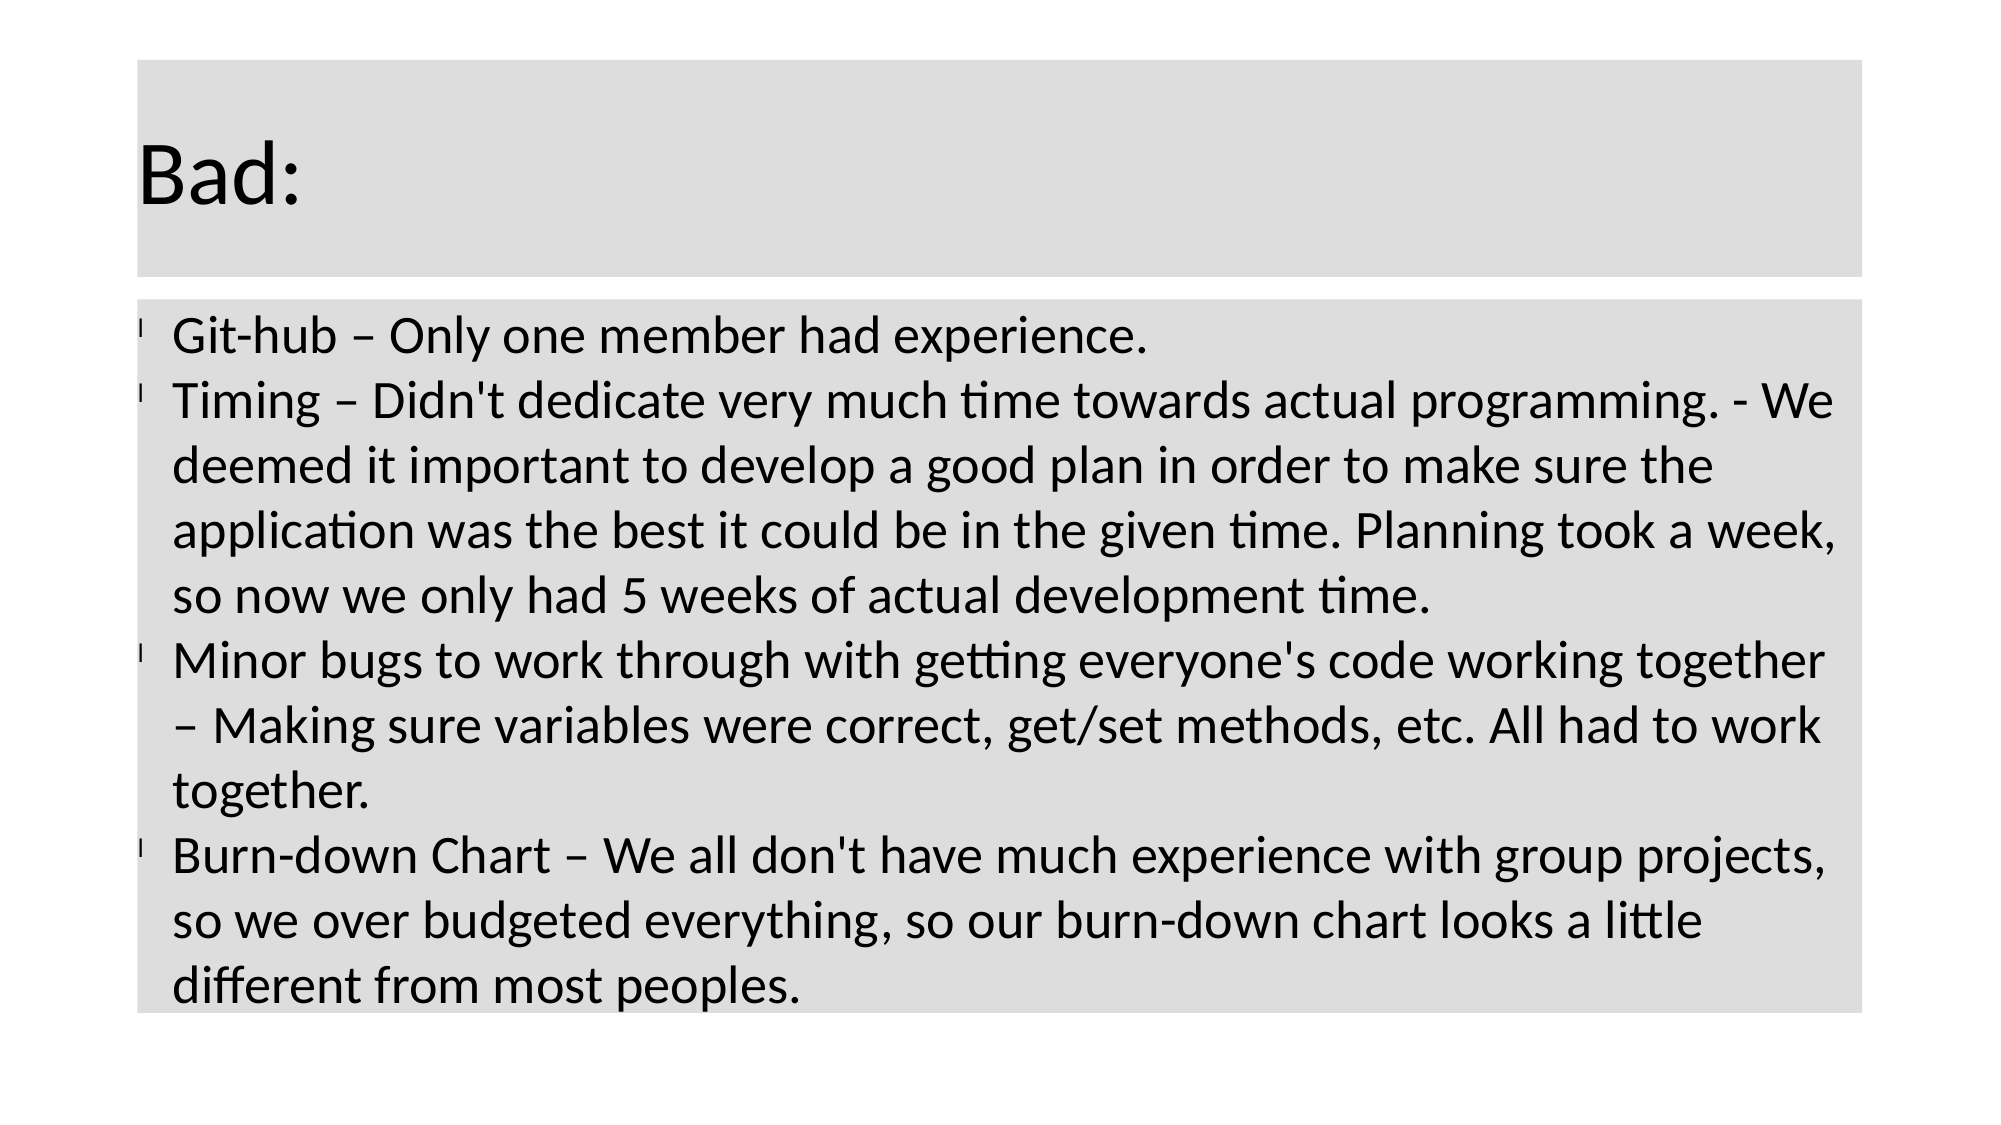

Bad:
Git-hub – Only one member had experience.
Timing – Didn't dedicate very much time towards actual programming. - We deemed it important to develop a good plan in order to make sure the application was the best it could be in the given time. Planning took a week, so now we only had 5 weeks of actual development time.
Minor bugs to work through with getting everyone's code working together – Making sure variables were correct, get/set methods, etc. All had to work together.
Burn-down Chart – We all don't have much experience with group projects, so we over budgeted everything, so our burn-down chart looks a little different from most peoples.